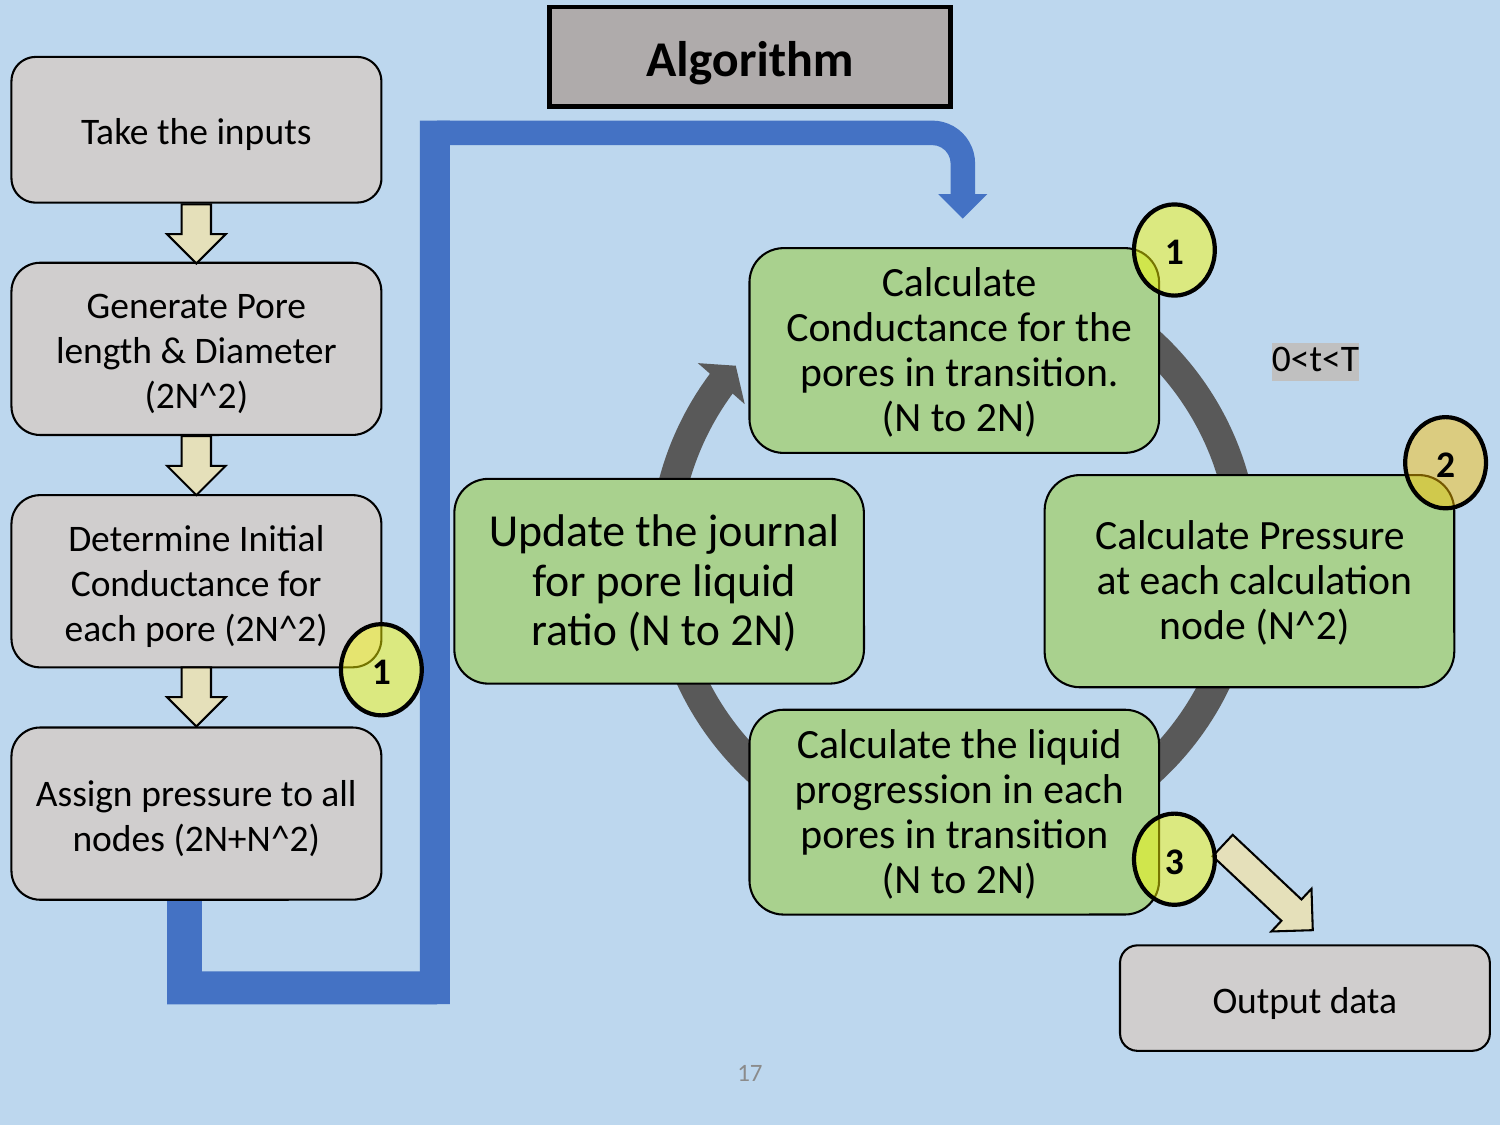

Algorithm
Take the inputs

1
Calculate Conductance for the pores in transition. (N to 2N)
Calculate Pressure  at each calculation node (N^2)
Calculate the liquid progression in each pores in transition  (N to 2N)
Update the journal for pore liquid ratio (N to 2N)
Generate Pore length & Diameter (2N^2)
0<t<T
2

Determine Initial Conductance for each pore (2N^2)
1

Assign pressure to all nodes (2N+N^2)
3

Output data
17